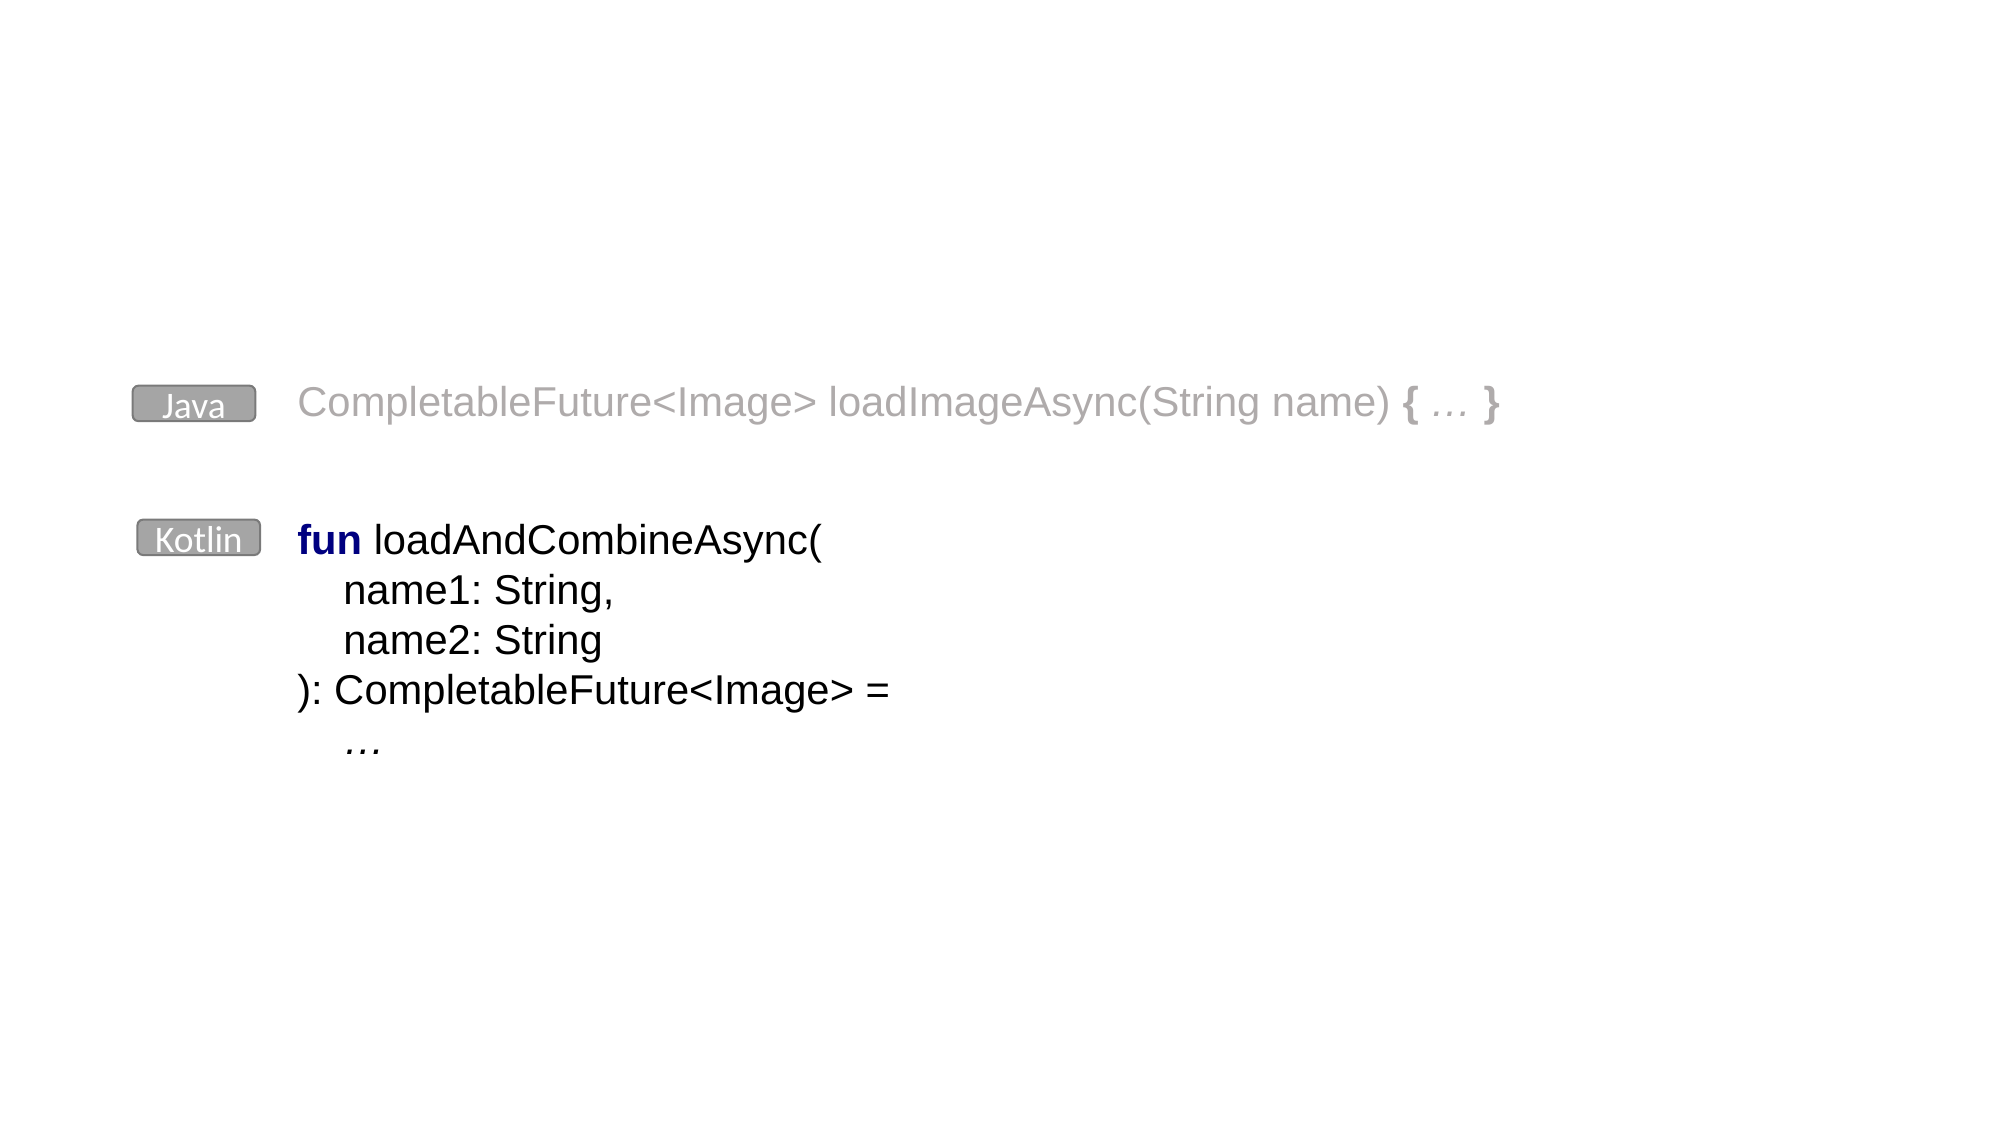

CompletableFuture<Image> loadImageAsync(String name) { … }
Java
fun loadAndCombineAsync(
    name1: String,
    name2: String
): CompletableFuture<Image> =
    …
Kotlin